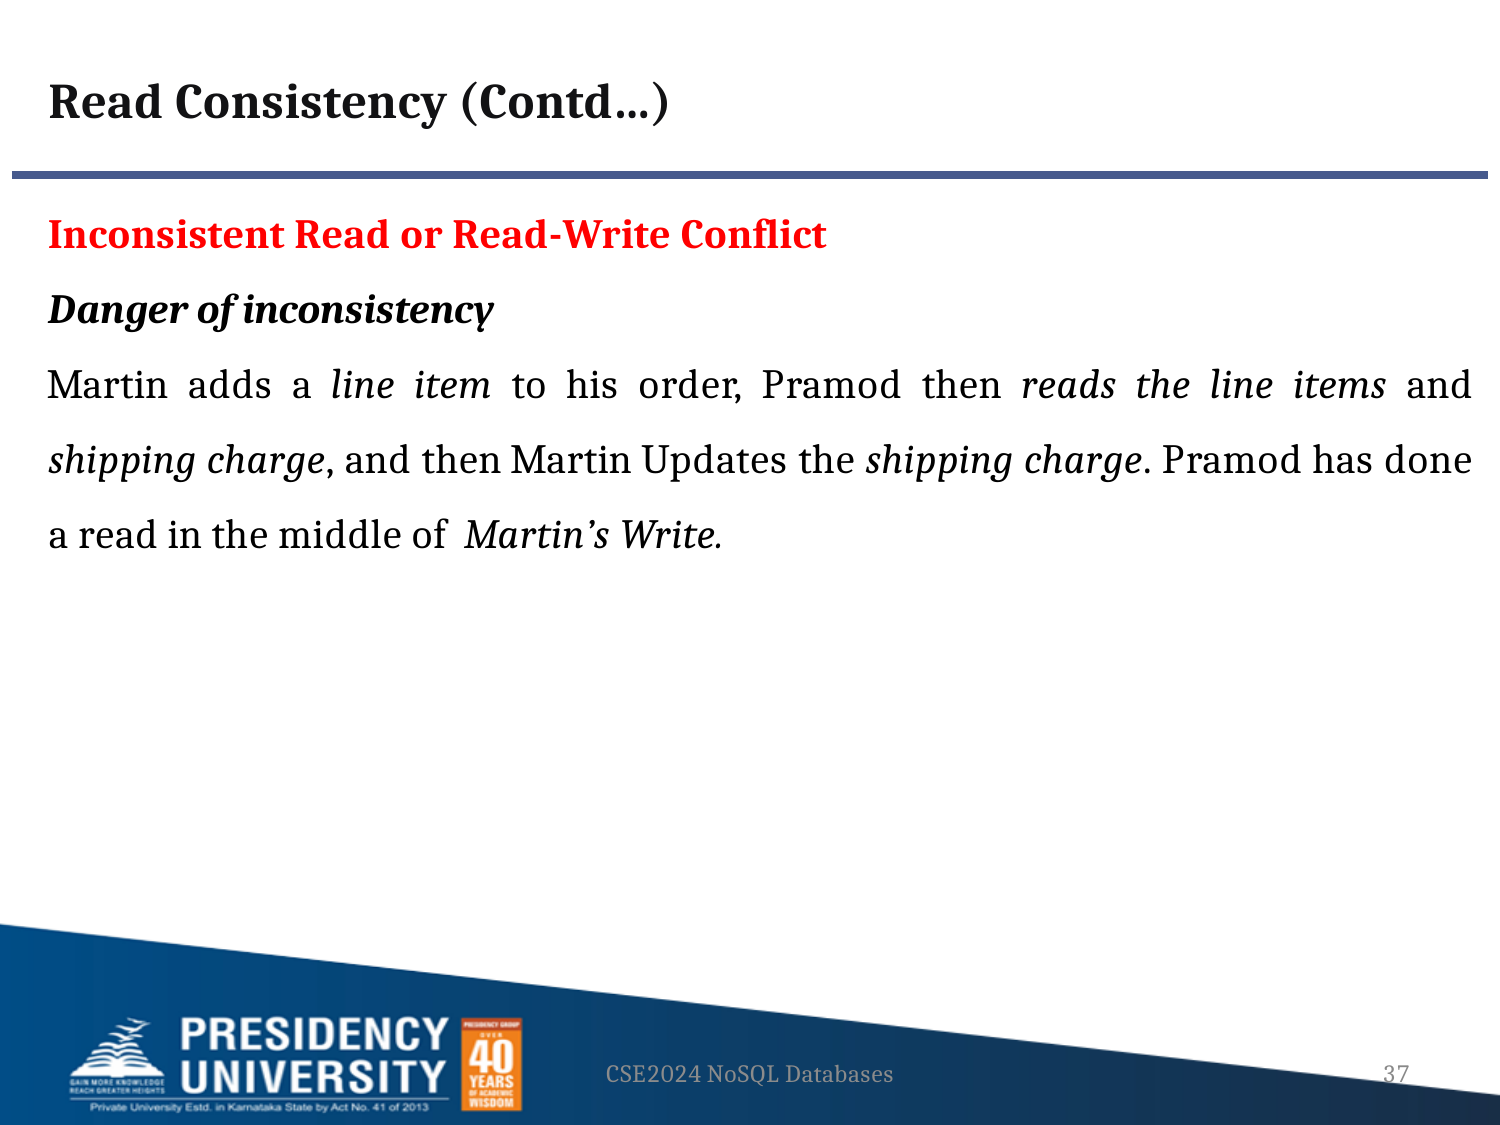

Read Consistency (Contd…)
Inconsistent Read or Read-Write Conflict
Danger of inconsistency
Martin adds a line item to his order, Pramod then reads the line items and shipping charge, and then Martin Updates the shipping charge. Pramod has done a read in the middle of  Martin’s Write.

CSE2024 NoSQL Databases
37